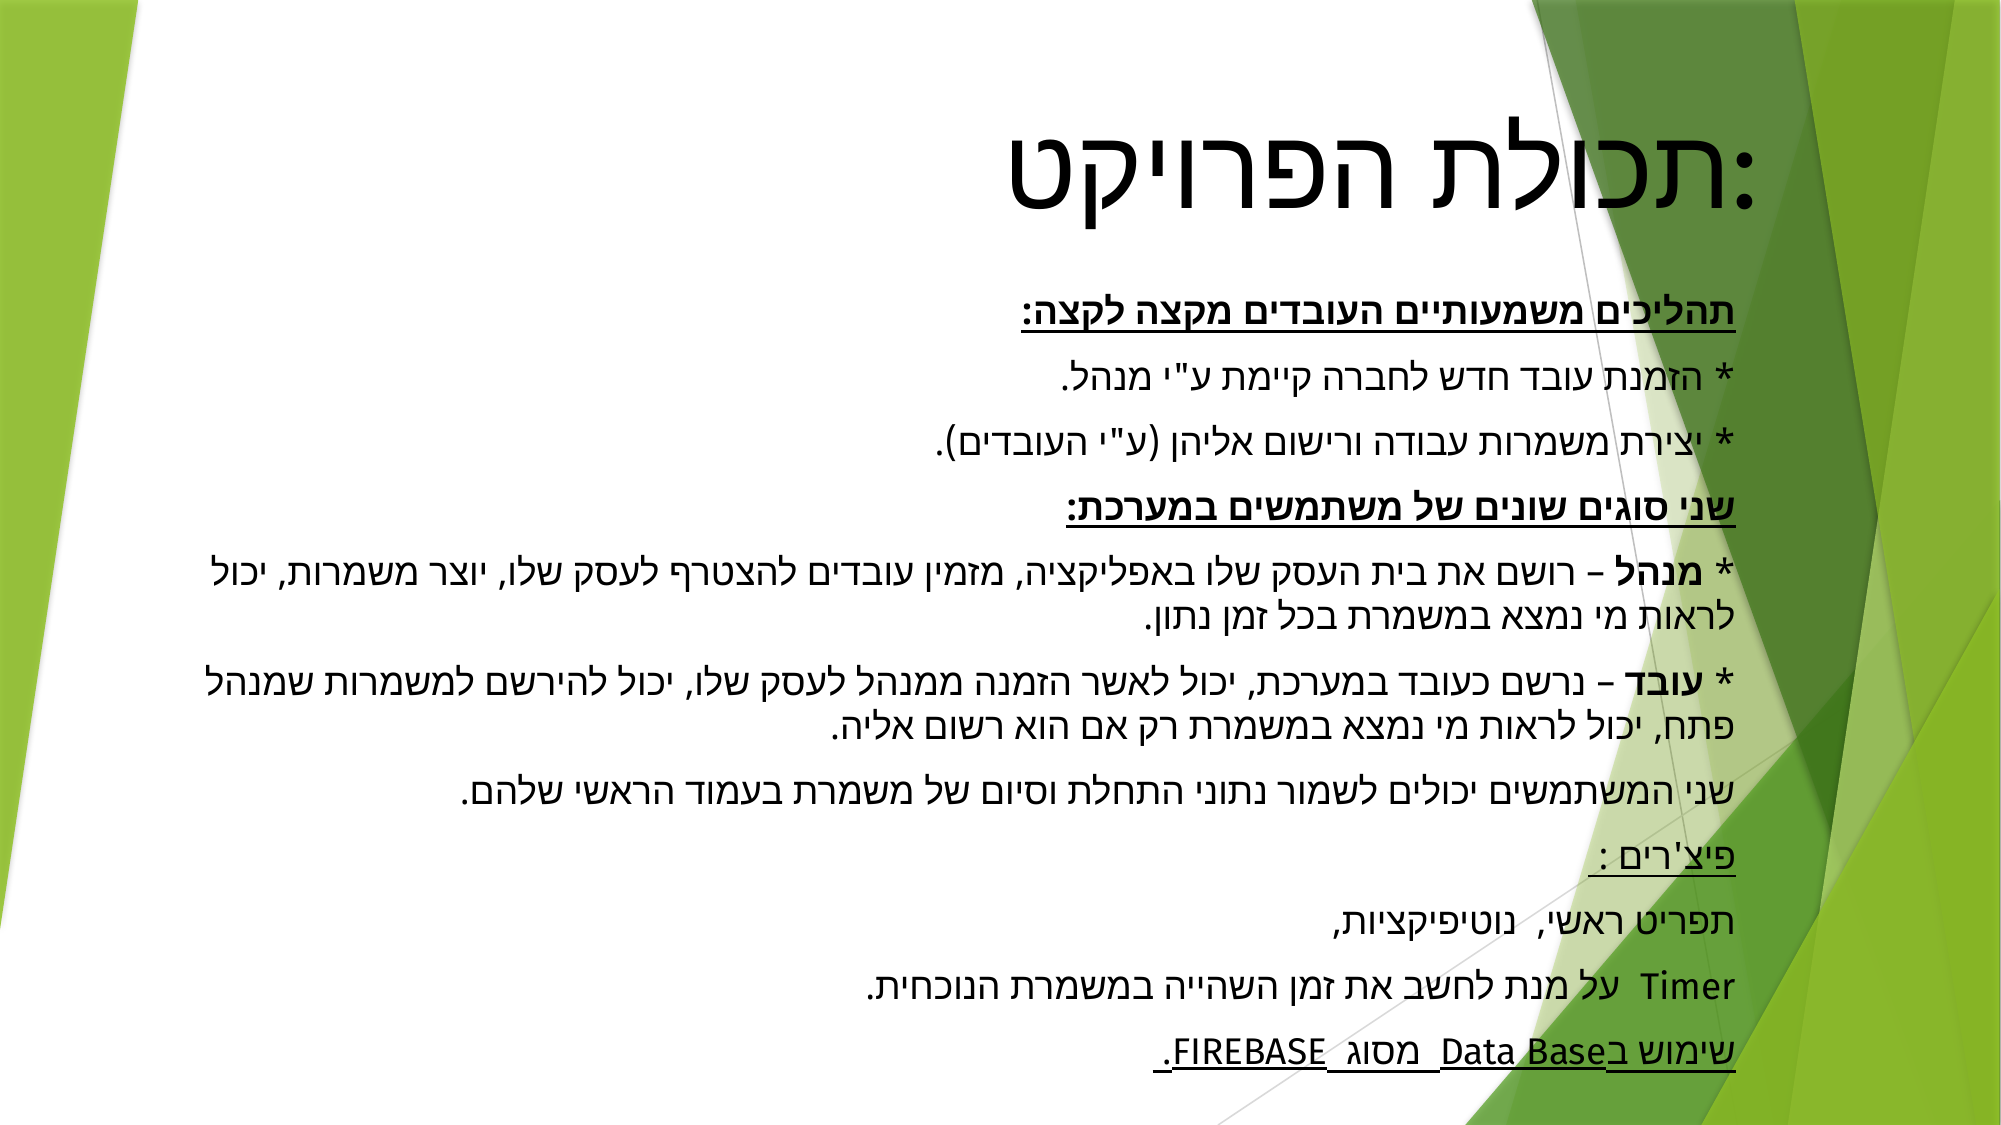

# תכולת הפרויקט:
תהליכים משמעותיים העובדים מקצה לקצה:
* הזמנת עובד חדש לחברה קיימת ע"י מנהל.
* יצירת משמרות עבודה ורישום אליהן (ע"י העובדים).
שני סוגים שונים של משתמשים במערכת:
* מנהל – רושם את בית העסק שלו באפליקציה, מזמין עובדים להצטרף לעסק שלו, יוצר משמרות, יכול לראות מי נמצא במשמרת בכל זמן נתון.
* עובד – נרשם כעובד במערכת, יכול לאשר הזמנה ממנהל לעסק שלו, יכול להירשם למשמרות שמנהל פתח, יכול לראות מי נמצא במשמרת רק אם הוא רשום אליה.
שני המשתמשים יכולים לשמור נתוני התחלת וסיום של משמרת בעמוד הראשי שלהם.
פיצ'רים :
תפריט ראשי,  נוטיפיקציות,
Timer  על מנת לחשב את זמן השהייה במשמרת הנוכחית.
שימוש בData Base  מסוג  FIREBASE.